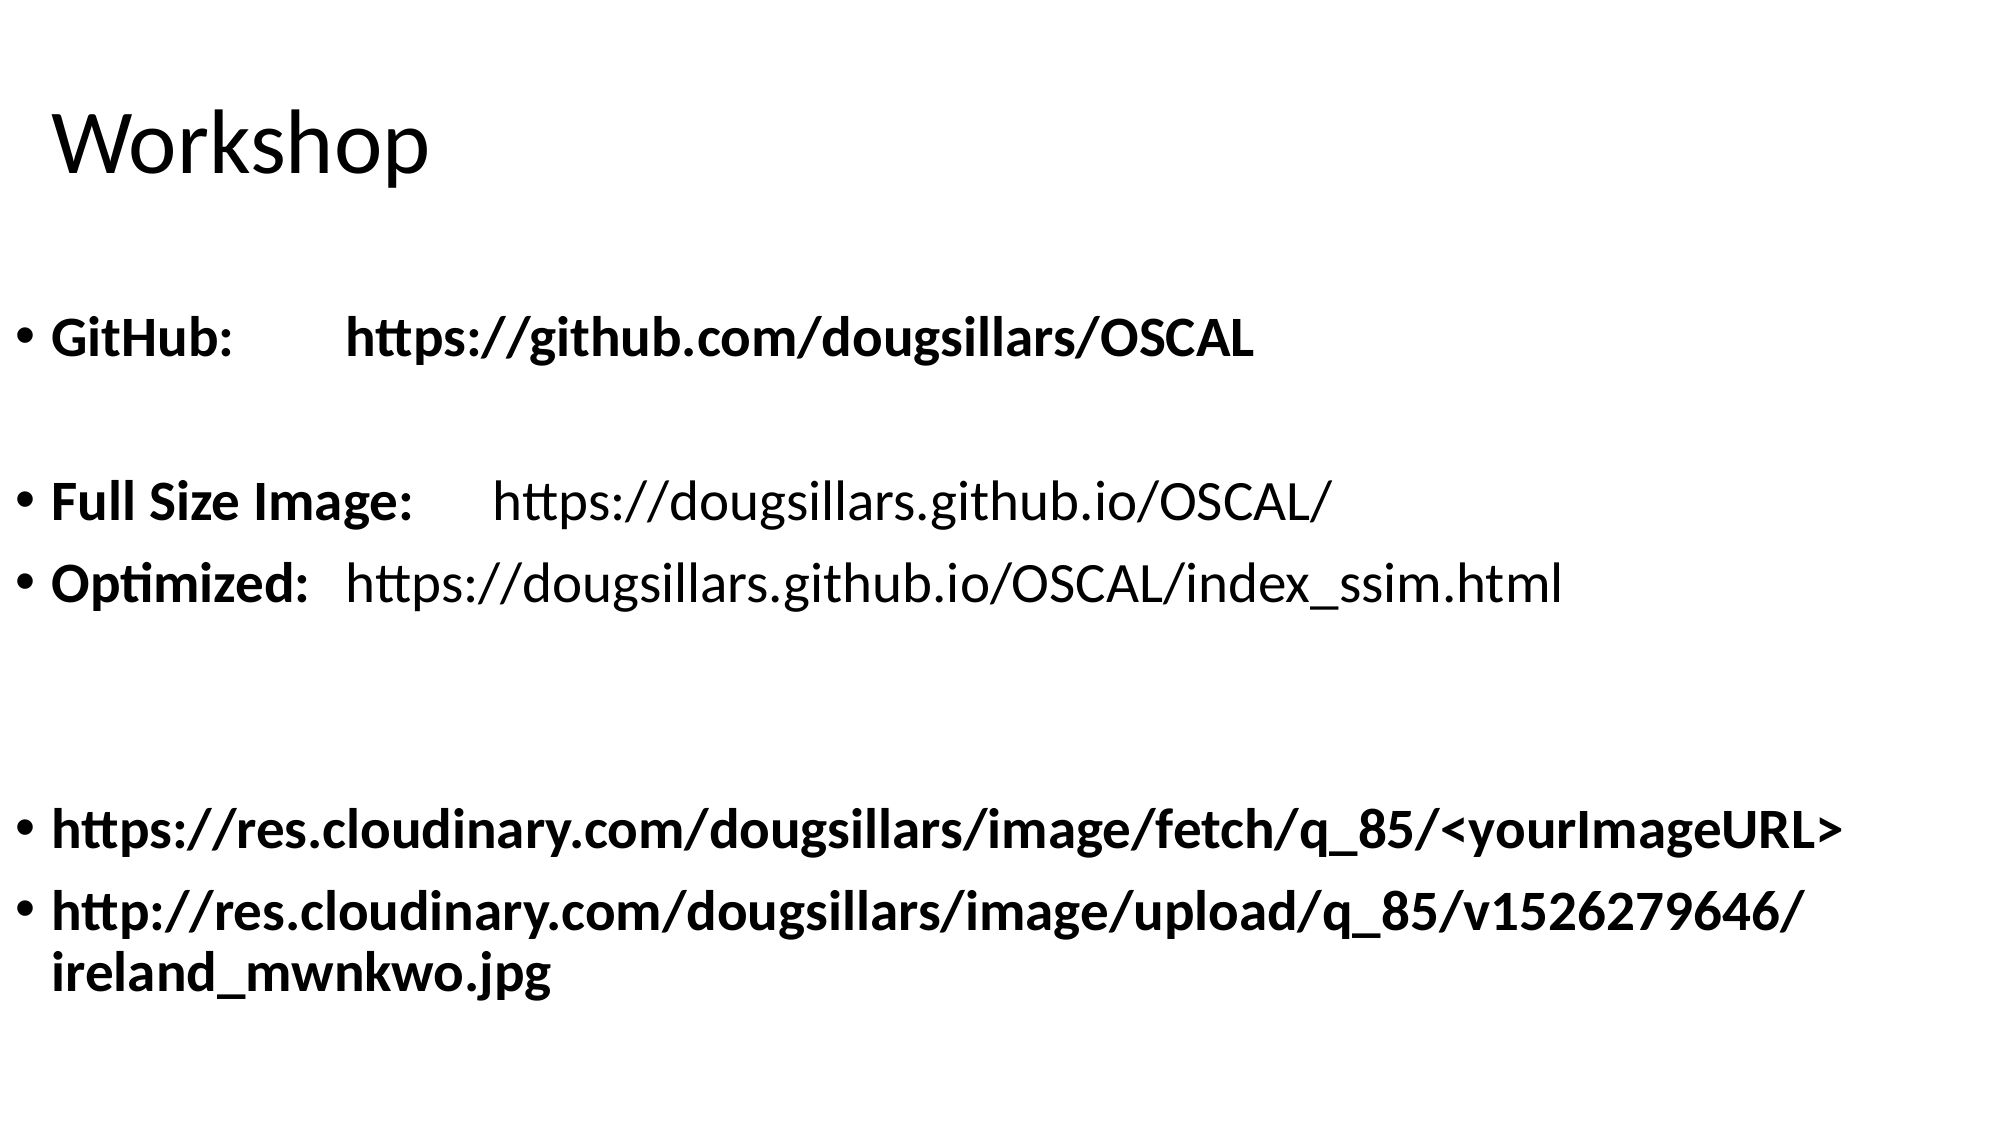

# Workshop
GitHub:  			https://github.com/dougsillars/OSCAL

Full Size Image:      	https://dougsillars.github.io/OSCAL/
Optimized:		https://dougsillars.github.io/OSCAL/index_ssim.html

https://res.cloudinary.com/dougsillars/image/fetch/q_85/<yourImageURL>
http://res.cloudinary.com/dougsillars/image/upload/q_85/v1526279646/ireland_mwnkwo.jpg